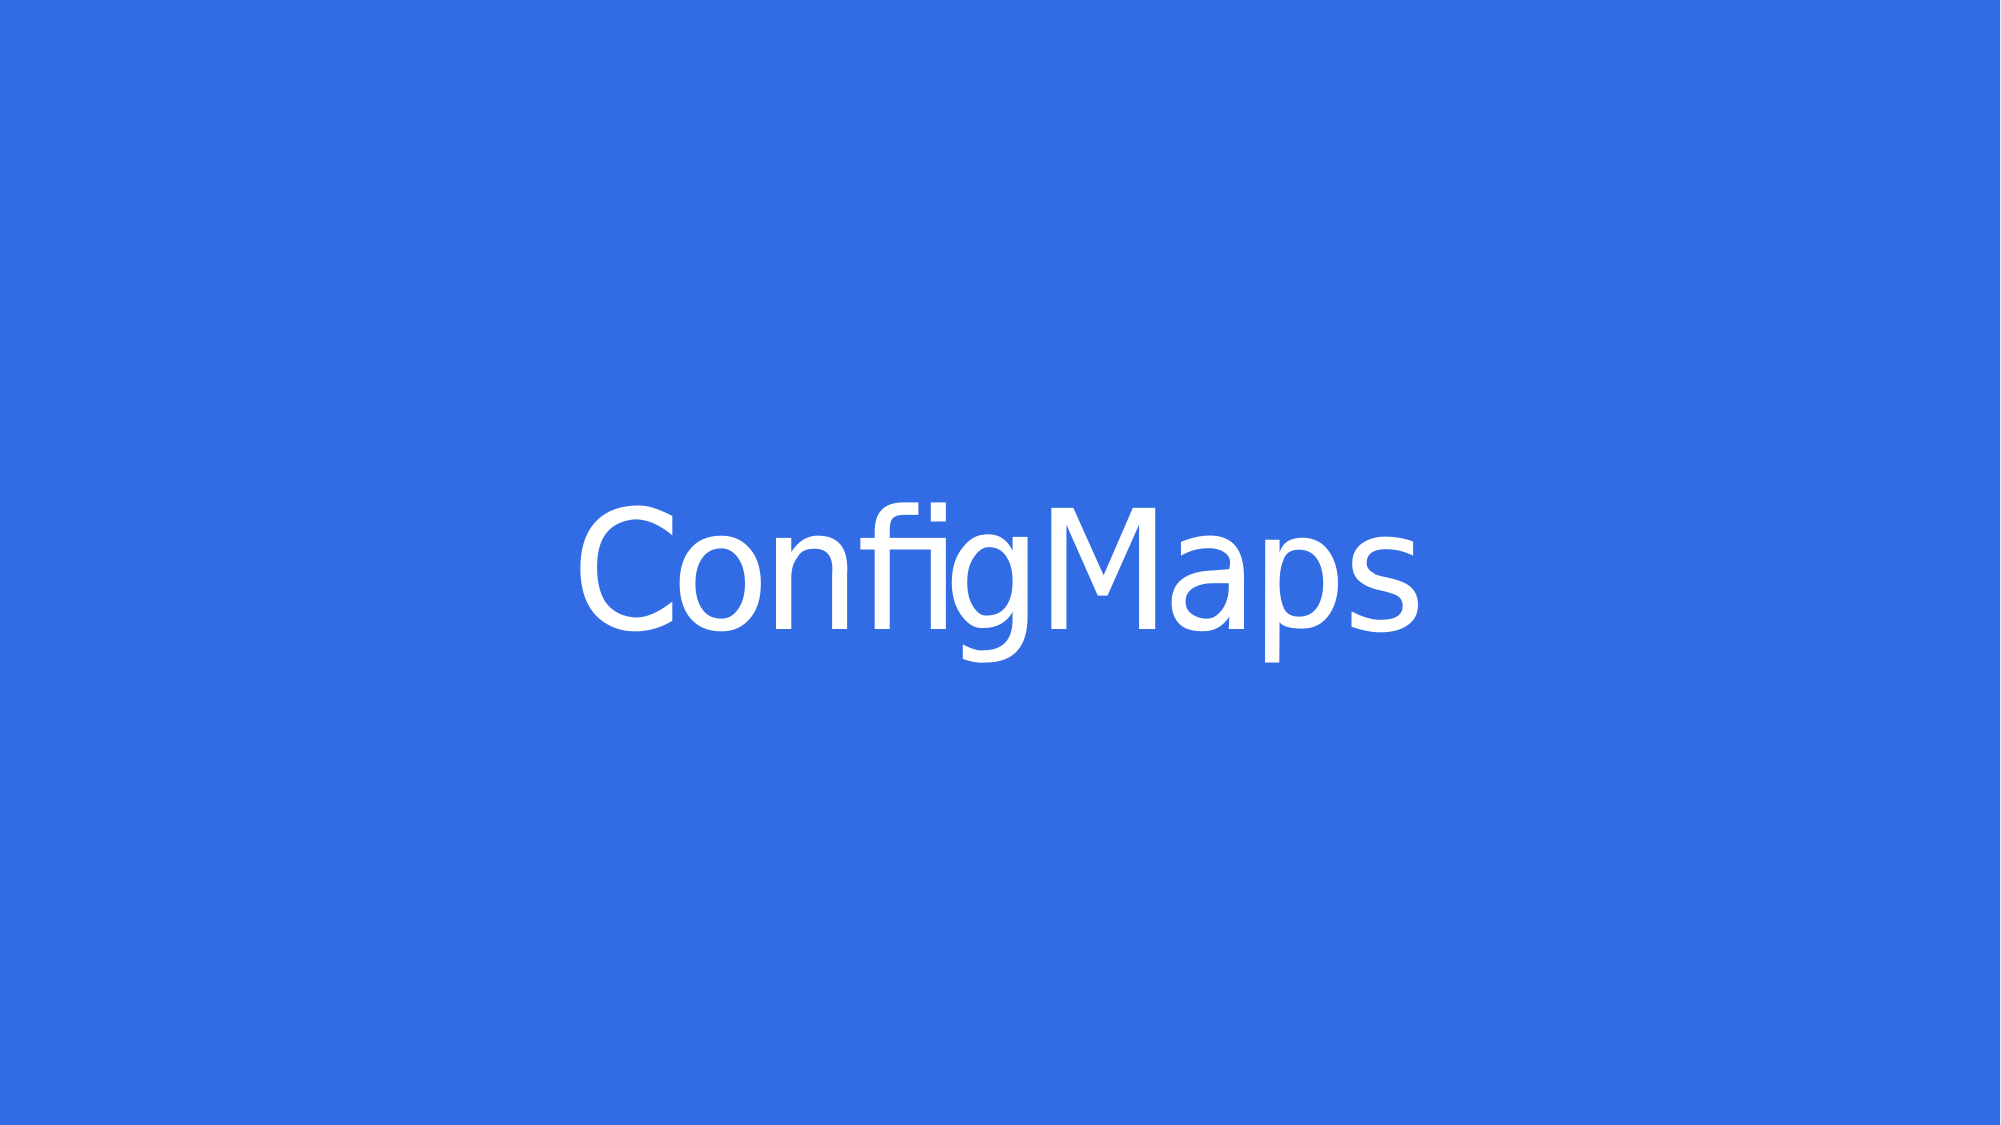

# ConfigMaps
Copyright © Thinknyx Technologies LLP